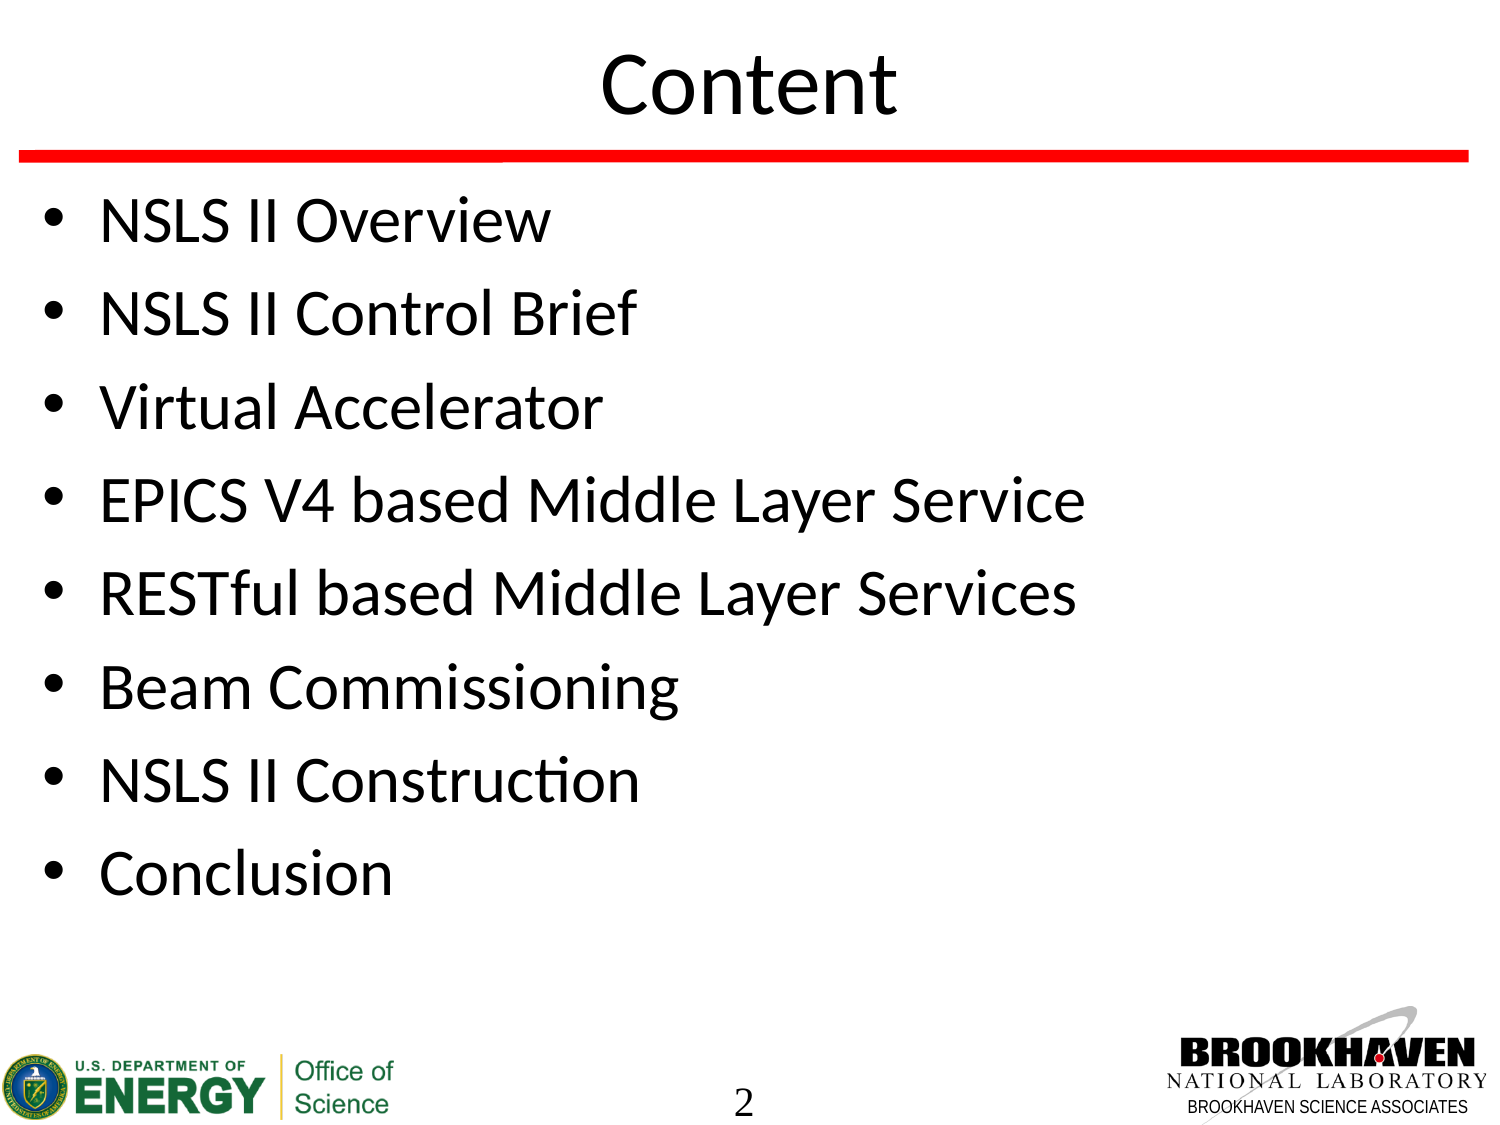

# Content
NSLS II Overview
NSLS II Control Brief
Virtual Accelerator
EPICS V4 based Middle Layer Service
RESTful based Middle Layer Services
Beam Commissioning
NSLS II Construction
Conclusion